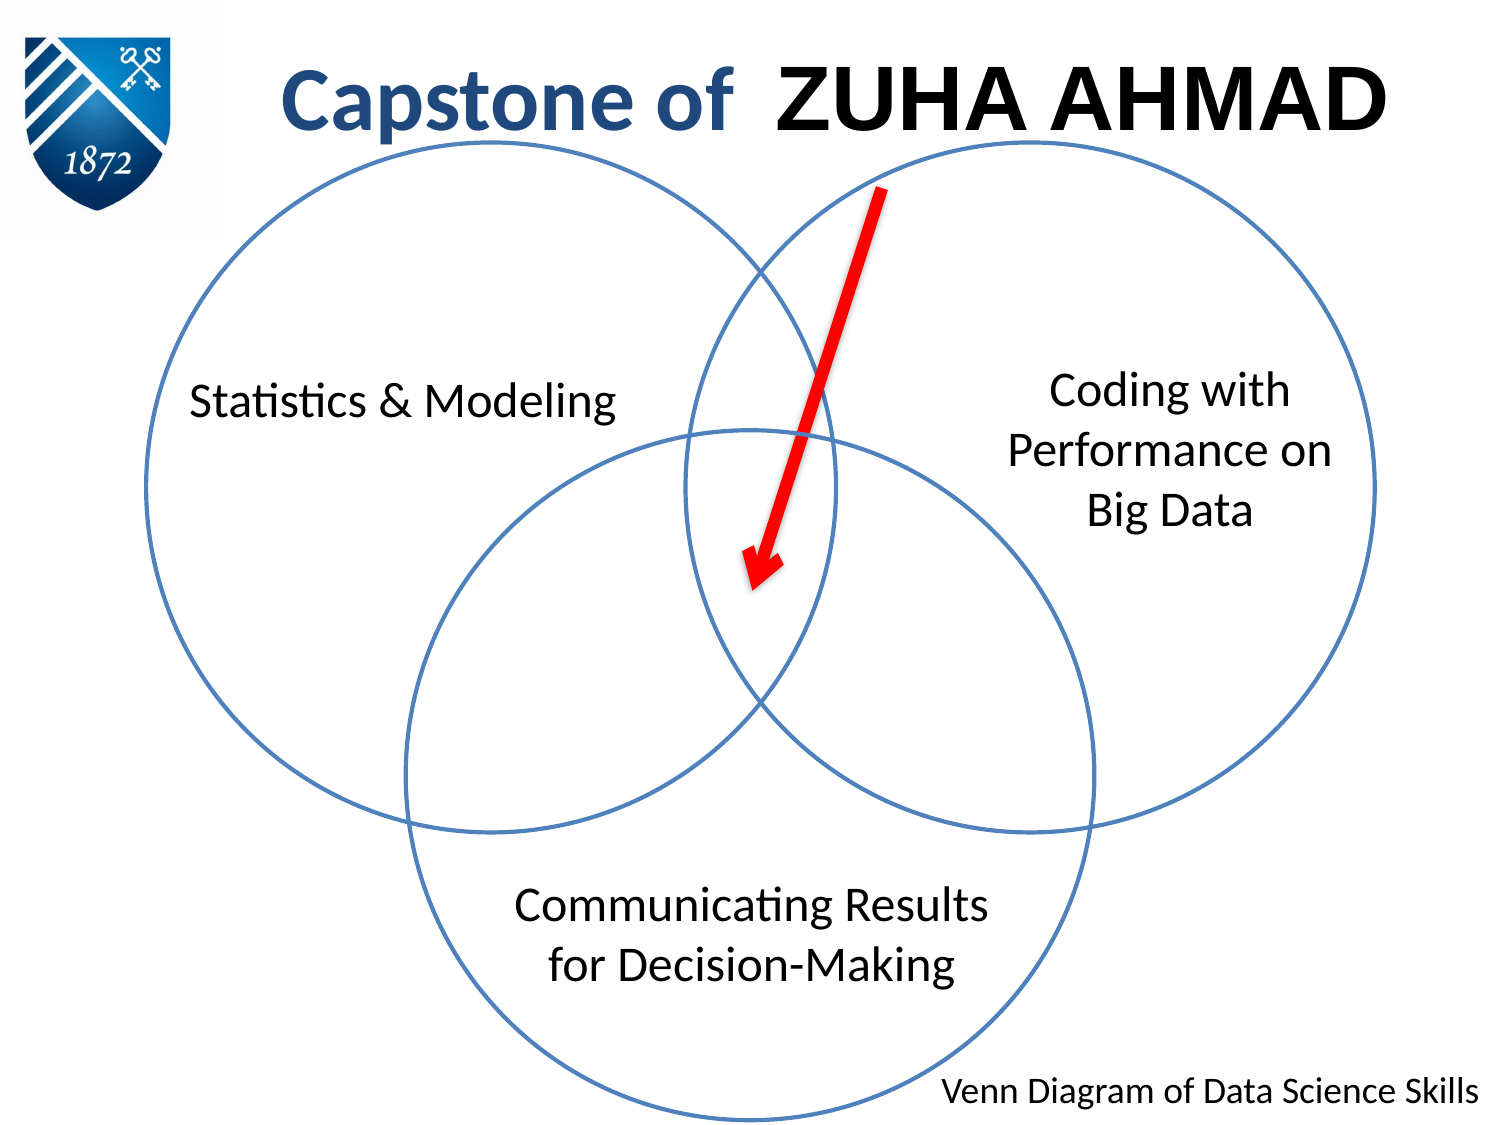

# Capstone of  ZUHA AHMAD

Coding with Performance on Big Data
Statistics & Modeling

Communicating Results for Decision-Making
Venn Diagram of Data Science Skills